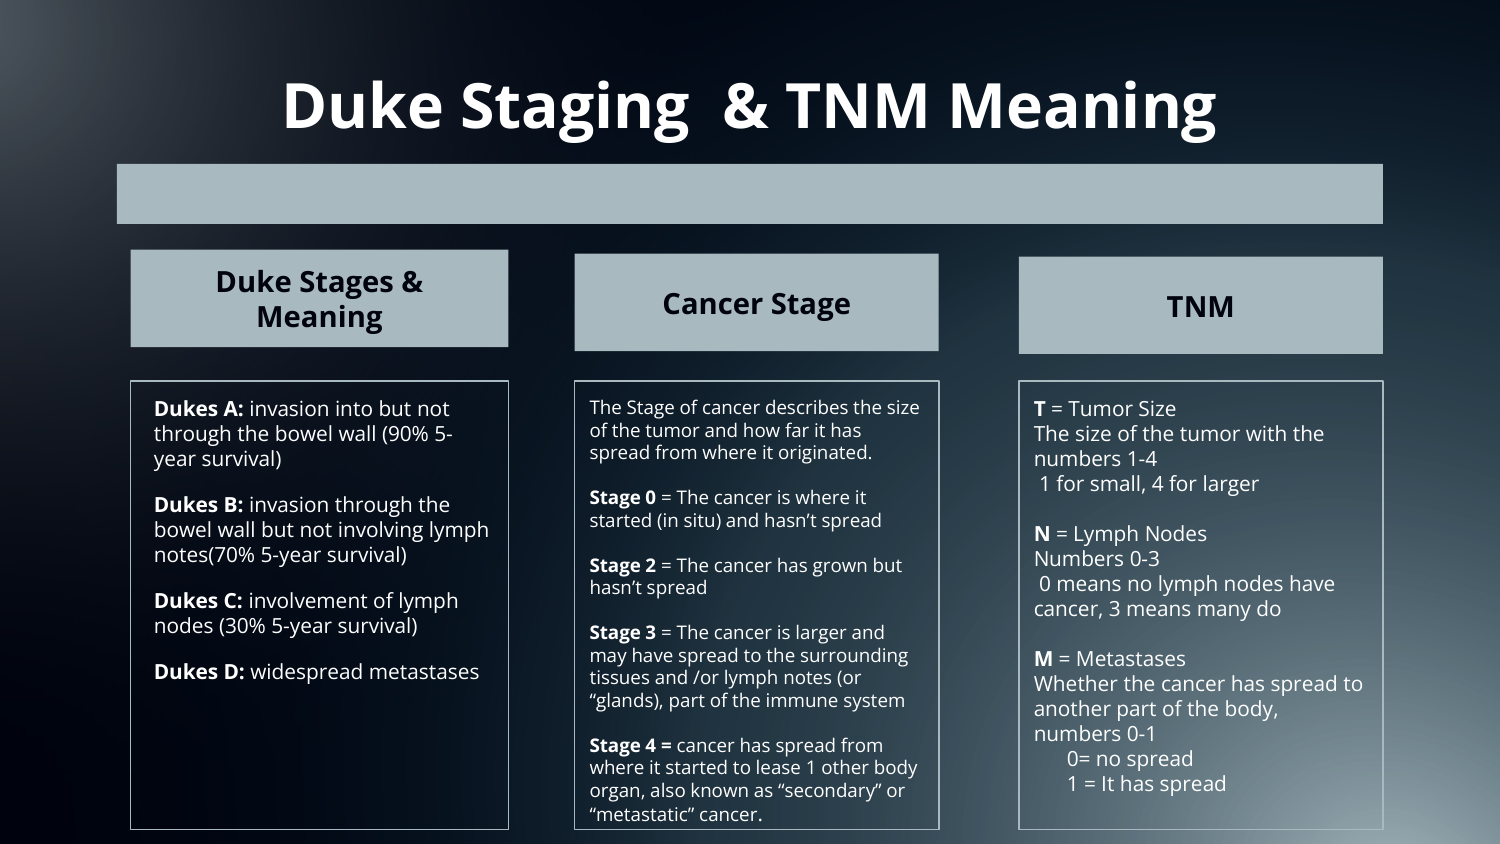

# Duke Staging  & TNM Meaning

Duke Stages &
Meaning
Cancer Stage
TNM
Dukes A: invasion into but not through the bowel wall (90% 5-year survival)
Dukes B: invasion through the bowel wall but not involving lymph notes(70% 5-year survival)
Dukes C: involvement of lymph nodes (30% 5-year survival)
Dukes D: widespread metastases
The Stage of cancer describes the size of the tumor and how far it has spread from where it originated.

Stage 0 = The cancer is where it started (in situ) and hasn’t spread

Stage 2 = The cancer has grown but hasn’t spread

Stage 3 = The cancer is larger and may have spread to the surrounding tissues and /or lymph notes (or “glands), part of the immune system

Stage 4 = cancer has spread from where it started to lease 1 other body organ, also known as “secondary” or “metastatic” cancer.

T = Tumor Size
The size of the tumor with the numbers 1-4
 1 for small, 4 for larger

N = Lymph Nodes
Numbers 0-3
 0 means no lymph nodes have cancer, 3 means many do

M = Metastases
Whether the cancer has spread to another part of the body, numbers 0-1
      0= no spread
      1 = It has spread